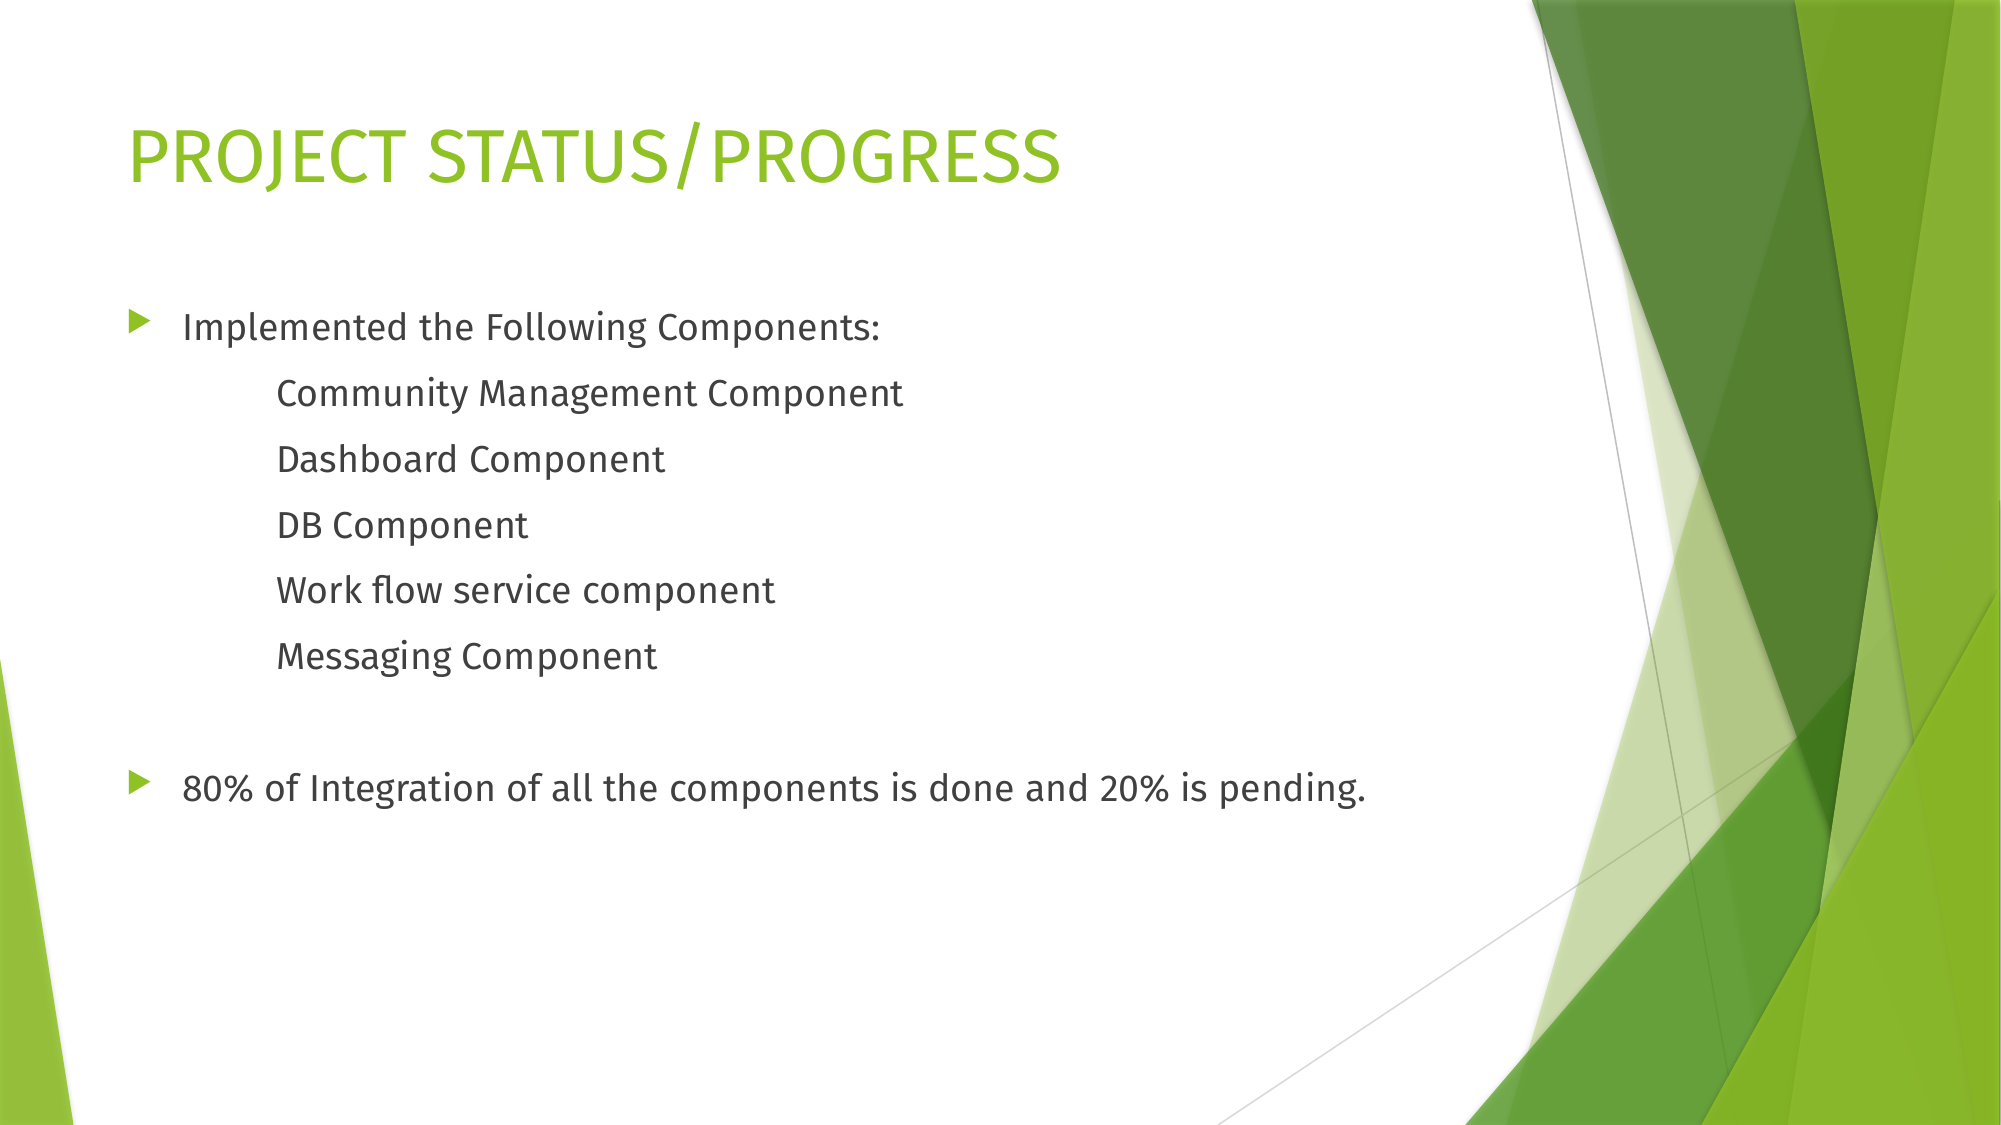

# PROJECT STATUS/PROGRESS
Implemented the Following Components:
	Community Management Component
	Dashboard Component
	DB Component
	Work flow service component
	Messaging Component

80% of Integration of all the components is done and 20% is pending.